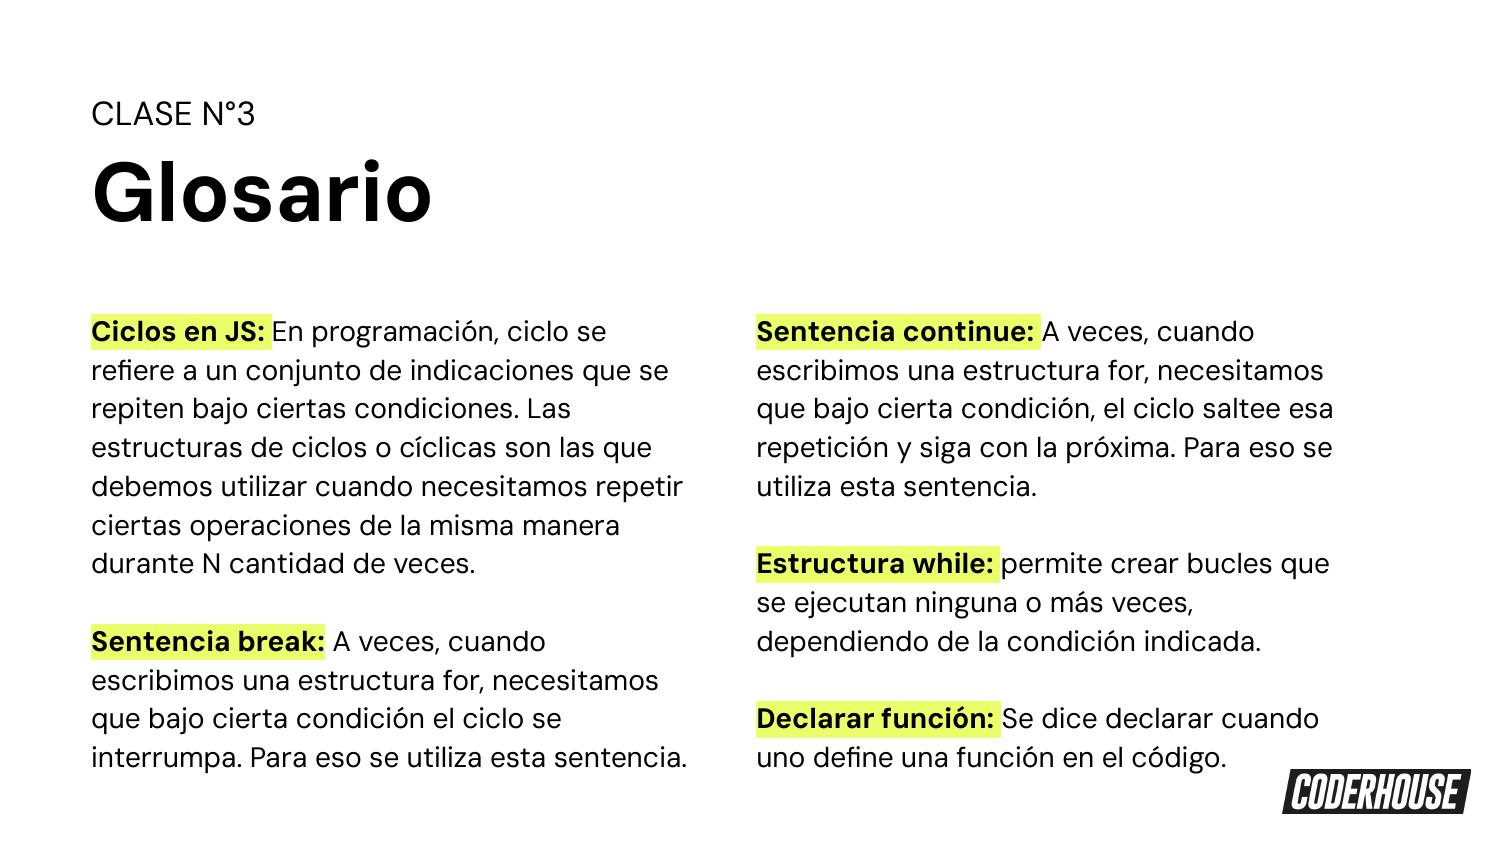

CLASE N°3
Glosario
Ciclos en JS: En programación, ciclo se refiere a un conjunto de indicaciones que se repiten bajo ciertas condiciones. Las estructuras de ciclos o cíclicas son las que debemos utilizar cuando necesitamos repetir ciertas operaciones de la misma manera durante N cantidad de veces.

Sentencia break: A veces, cuando escribimos una estructura for, necesitamos que bajo cierta condición el ciclo se interrumpa. Para eso se utiliza esta sentencia.
Sentencia continue: A veces, cuando escribimos una estructura for, necesitamos que bajo cierta condición, el ciclo saltee esa repetición y siga con la próxima. Para eso se utiliza esta sentencia.

Estructura while: permite crear bucles que se ejecutan ninguna o más veces, dependiendo de la condición indicada.

Declarar función: Se dice declarar cuando uno define una función en el código.